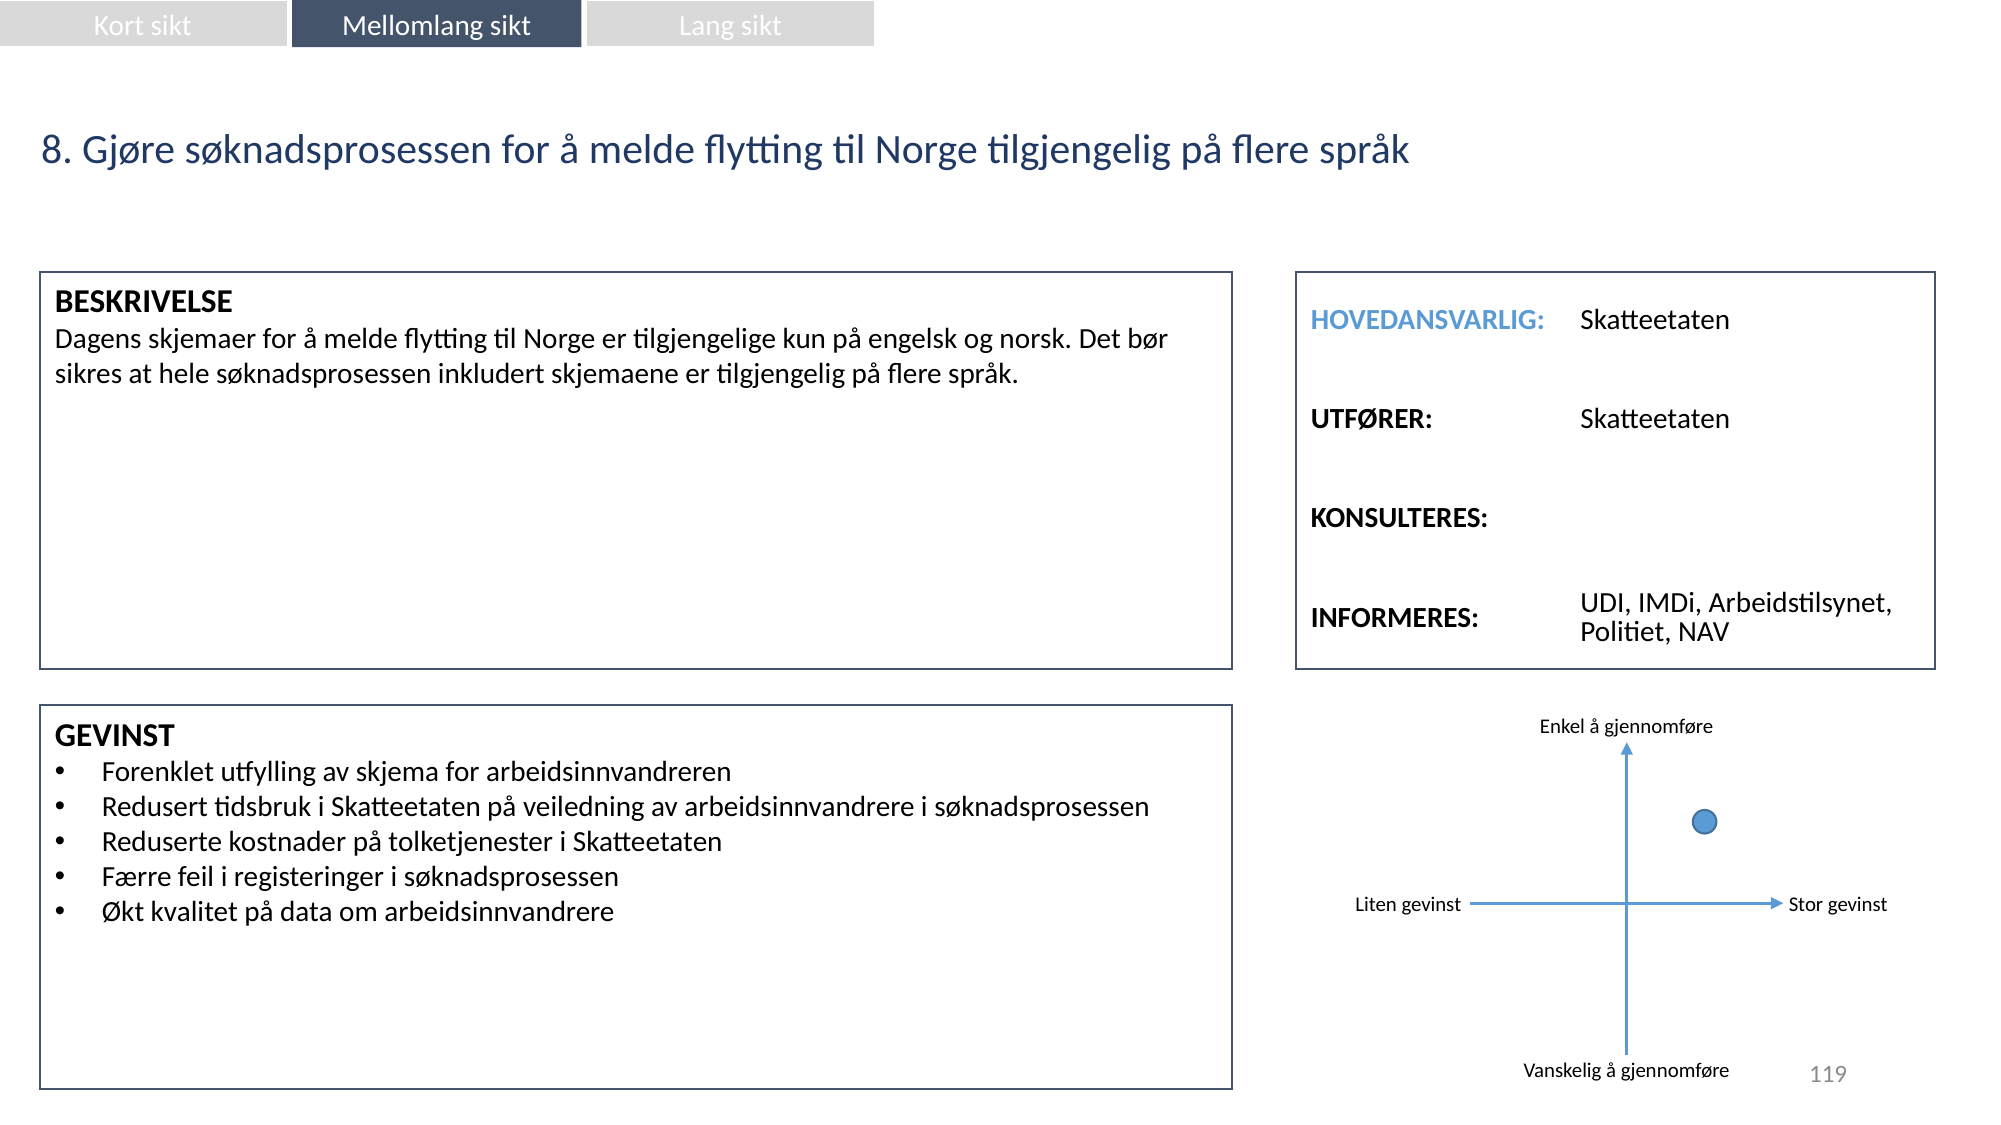

Kort sikt
Mellomlang sikt
Lang sikt
8. Gjøre søknadsprosessen for å melde flytting til Norge tilgjengelig på flere språk
| HOVEDANSVARLIG: | Skatteetaten |
| --- | --- |
| UTFØRER: | Skatteetaten |
| KONSULTERES: |  |
| INFORMERES: | UDI, IMDi, Arbeidstilsynet, Politiet, NAV |
BESKRIVELSE
Dagens skjemaer for å melde flytting til Norge er tilgjengelige kun på engelsk og norsk. Det bør sikres at hele søknadsprosessen inkludert skjemaene er tilgjengelig på flere språk.

Enkel å gjennomføre
GEVINST
Forenklet utfylling av skjema for arbeidsinnvandreren
Redusert tidsbruk i Skatteetaten på veiledning av arbeidsinnvandrere i søknadsprosessen
Reduserte kostnader på tolketjenester i Skatteetaten
Færre feil i registeringer i søknadsprosessen
Økt kvalitet på data om arbeidsinnvandrere

Liten gevinst
Stor gevinst
119
Vanskelig å gjennomføre